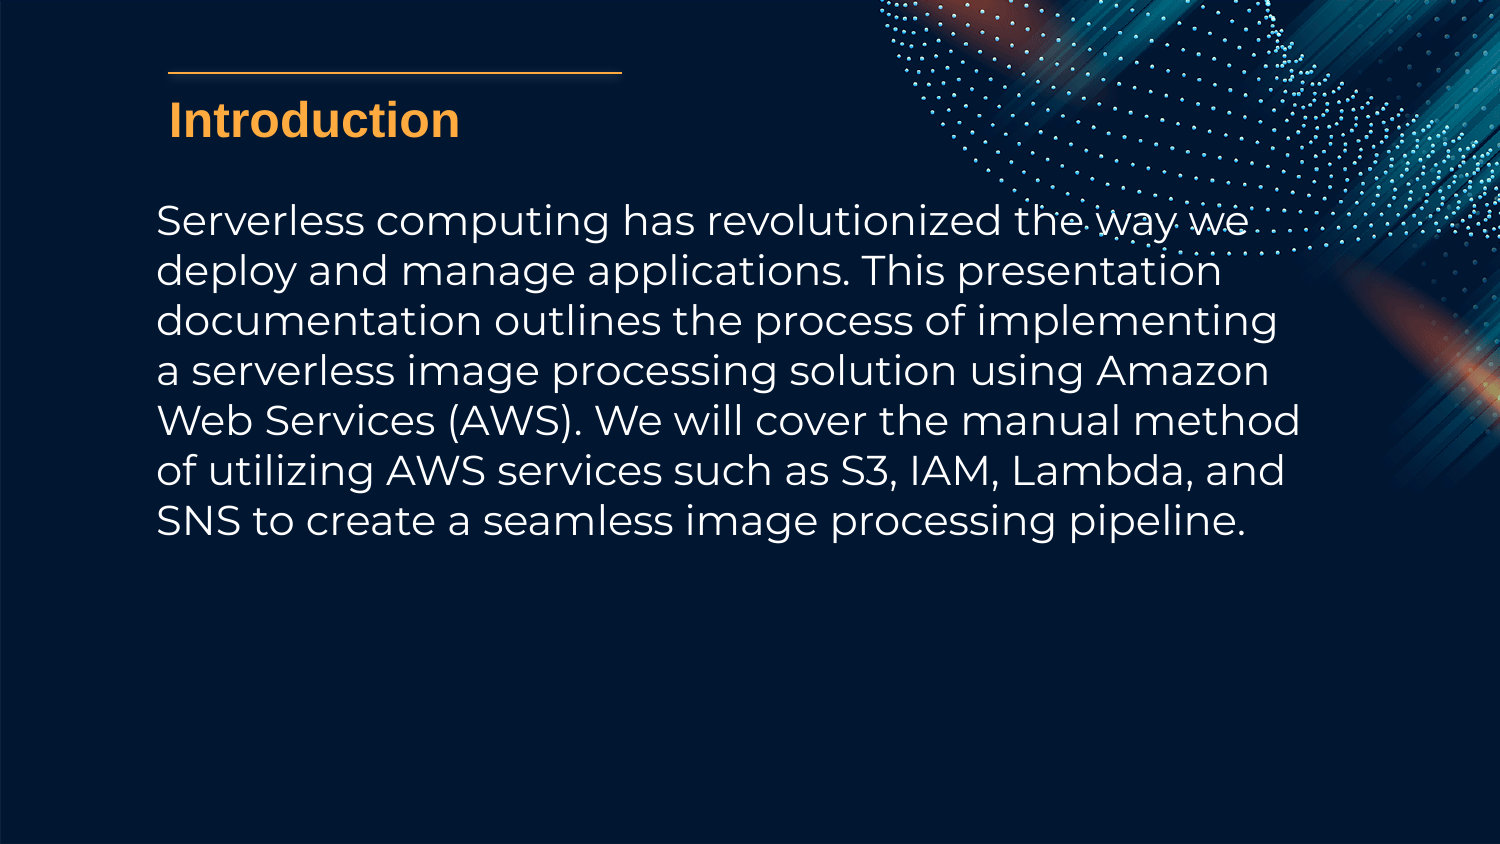

# Introduction
Serverless computing has revolutionized the way we deploy and manage applications. This presentation documentation outlines the process of implementing a serverless image processing solution using Amazon Web Services (AWS). We will cover the manual method of utilizing AWS services such as S3, IAM, Lambda, and SNS to create a seamless image processing pipeline.